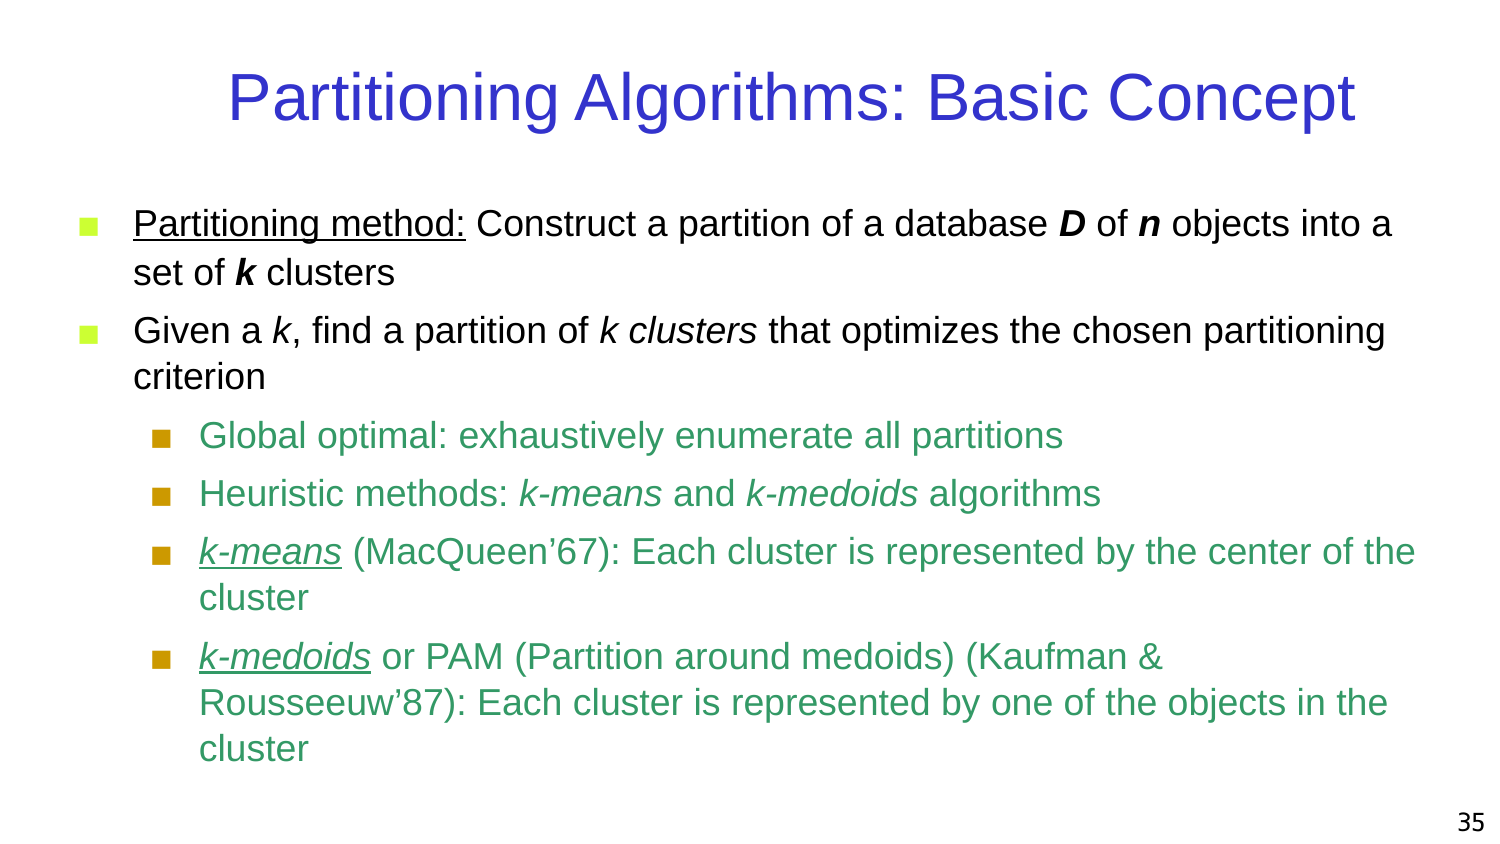

Partitioning Algorithms: Basic Concept
Partitioning method: Construct a partition of a database D of n objects into a set of k clusters
Given a k, find a partition of k clusters that optimizes the chosen partitioning criterion
Global optimal: exhaustively enumerate all partitions
Heuristic methods: k-means and k-medoids algorithms
k-means (MacQueen’67): Each cluster is represented by the center of the cluster
k-medoids or PAM (Partition around medoids) (Kaufman & Rousseeuw’87): Each cluster is represented by one of the objects in the cluster
35